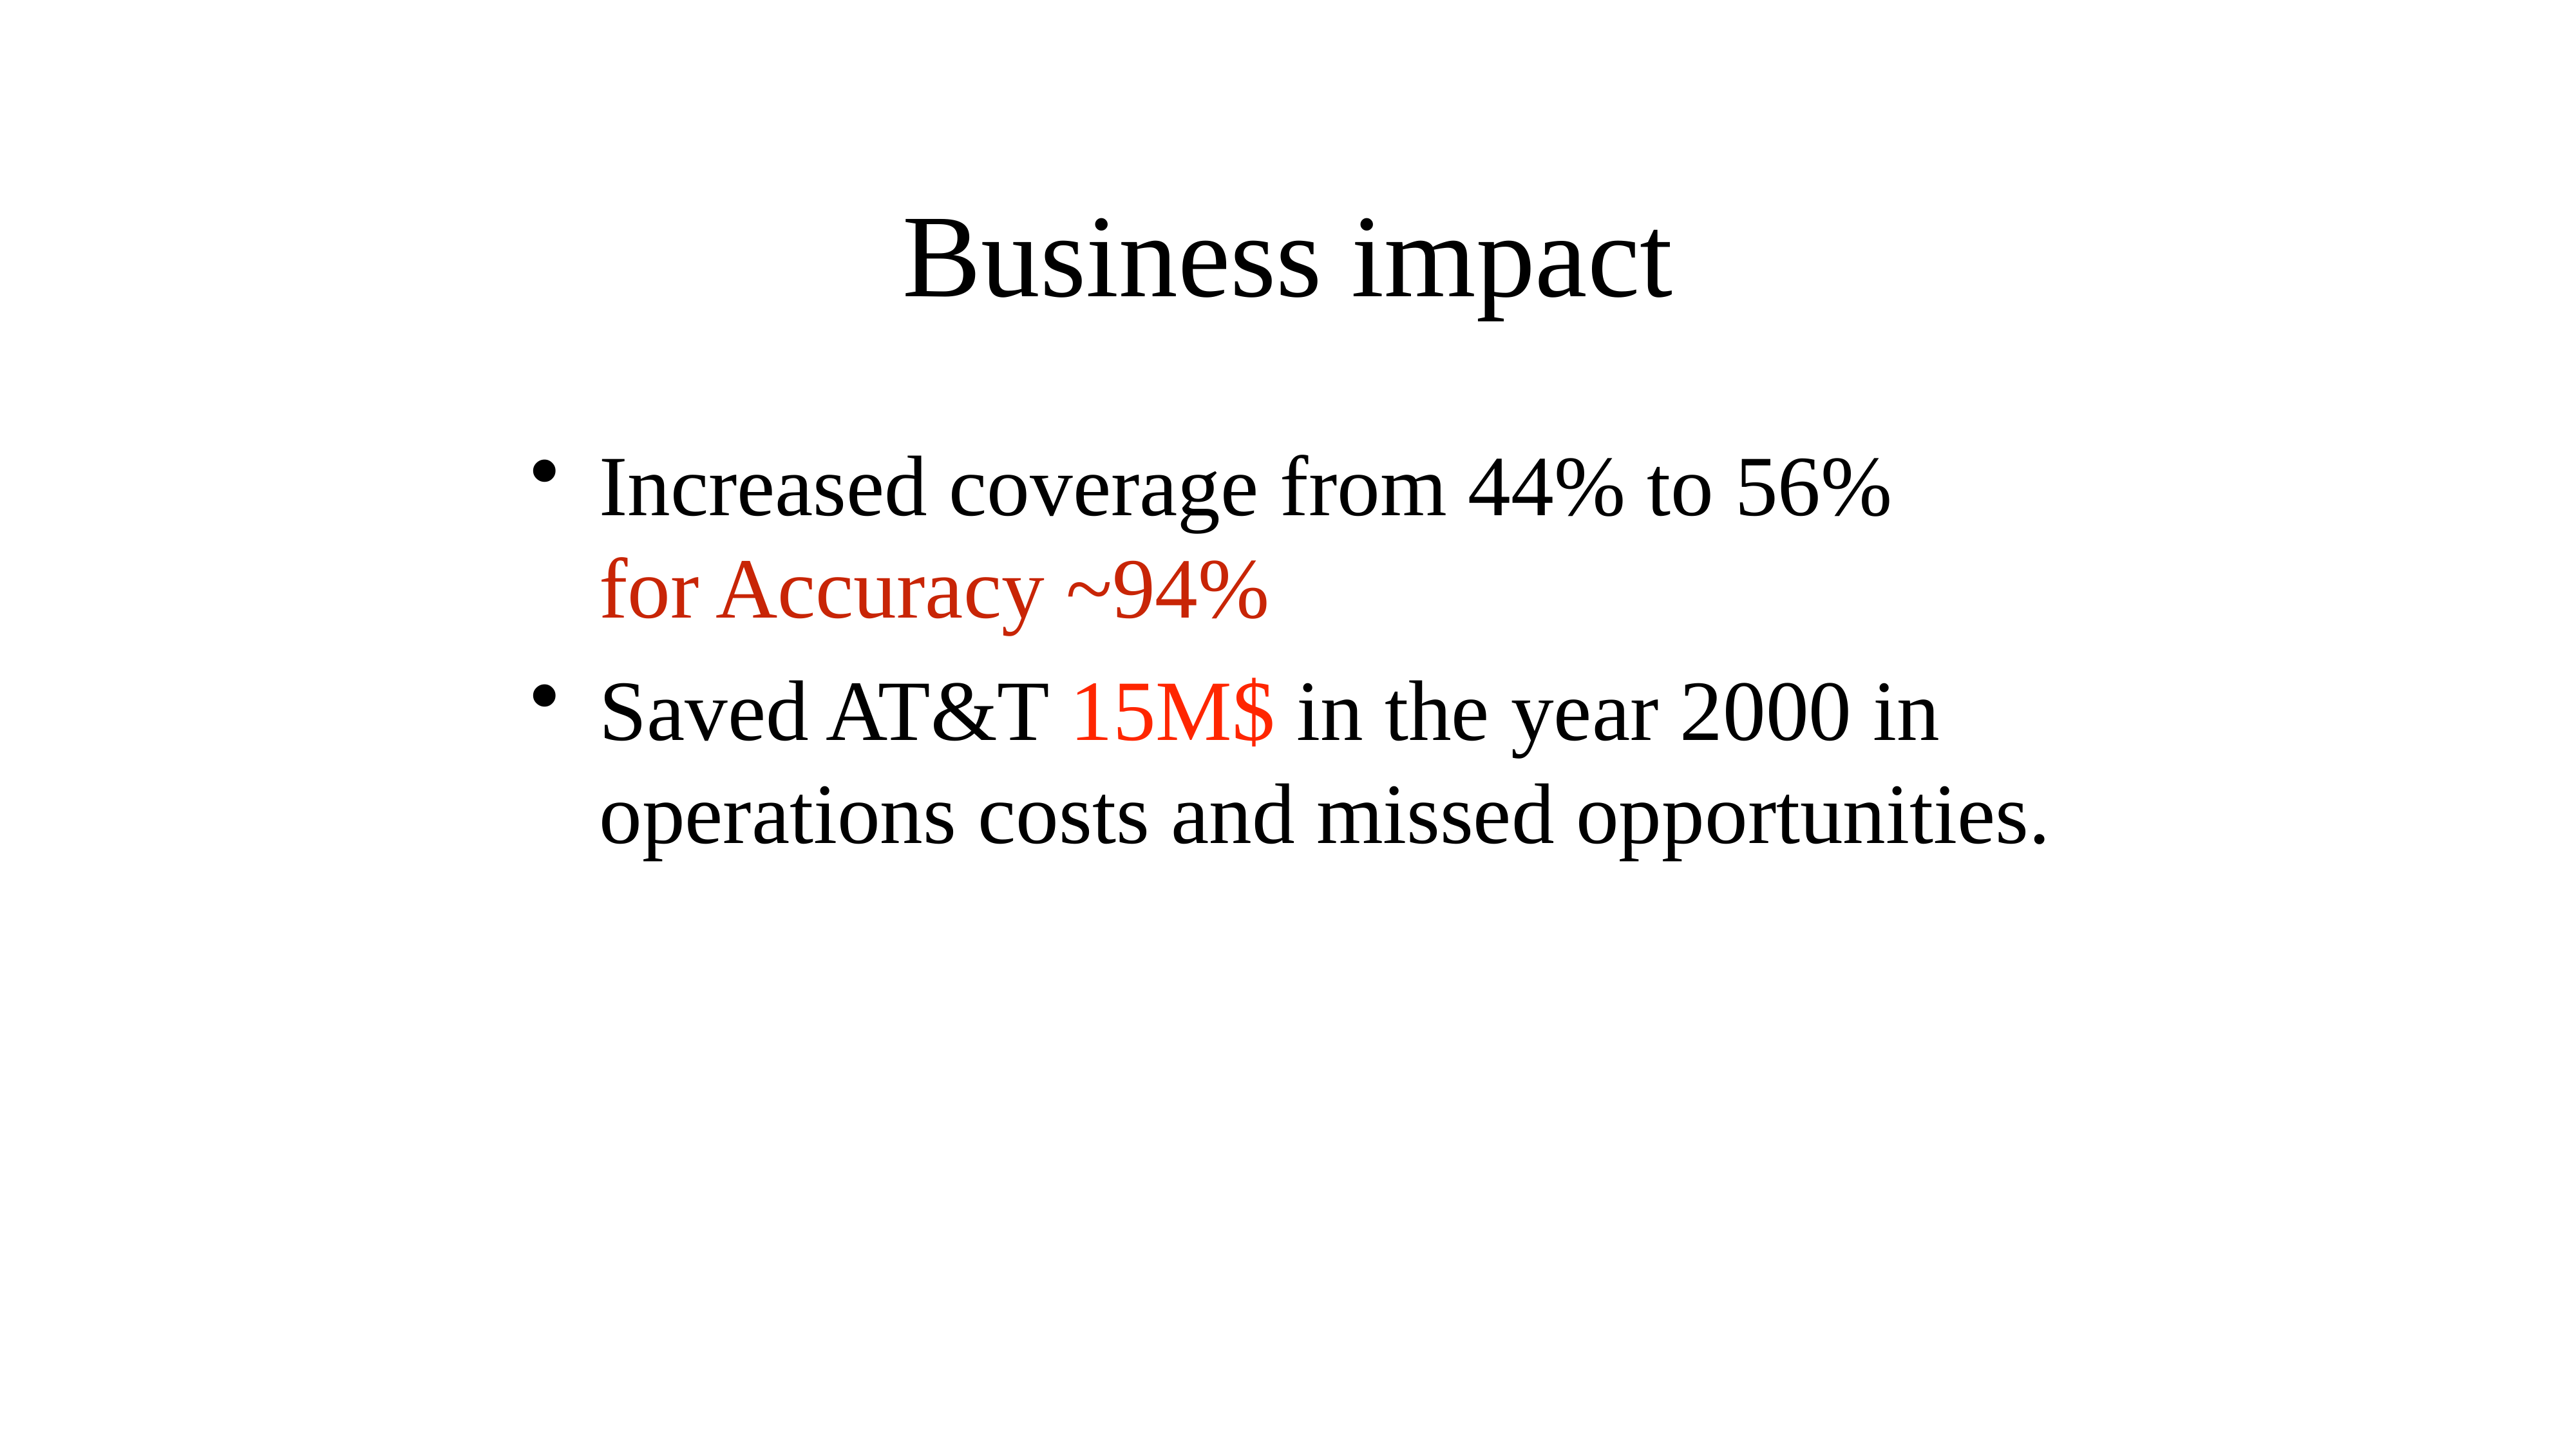

# Business impact
Increased coverage from 44% to 56%
for Accuracy ~94%
Saved AT&T 15M$ in the year 2000 in operations costs and missed opportunities.